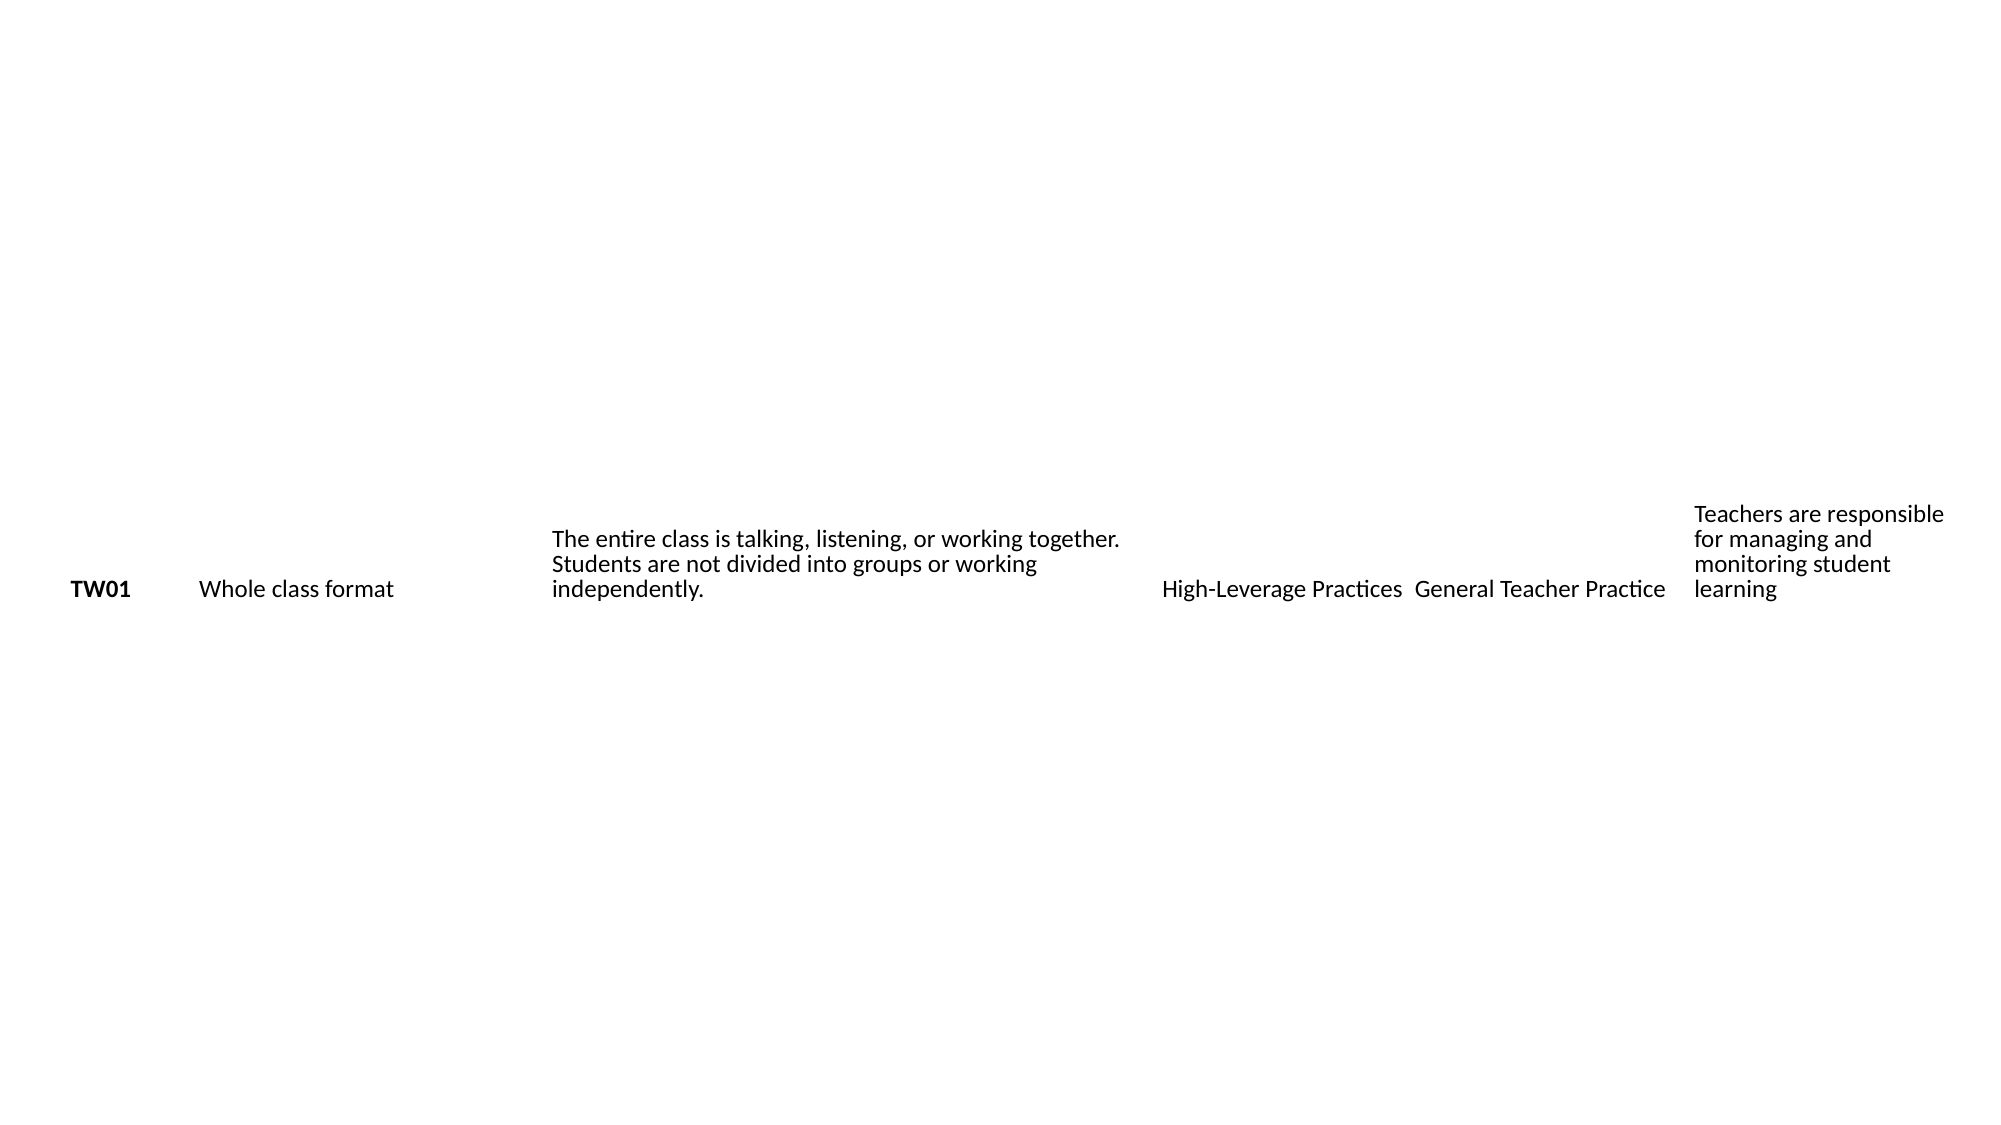

#
| TW01 | Whole class format | The entire class is talking, listening, or working together. Students are not divided into groups or working independently. | High-Leverage Practices | General Teacher Practice | Teachers are responsible for managing and monitoring student learning |
| --- | --- | --- | --- | --- | --- |